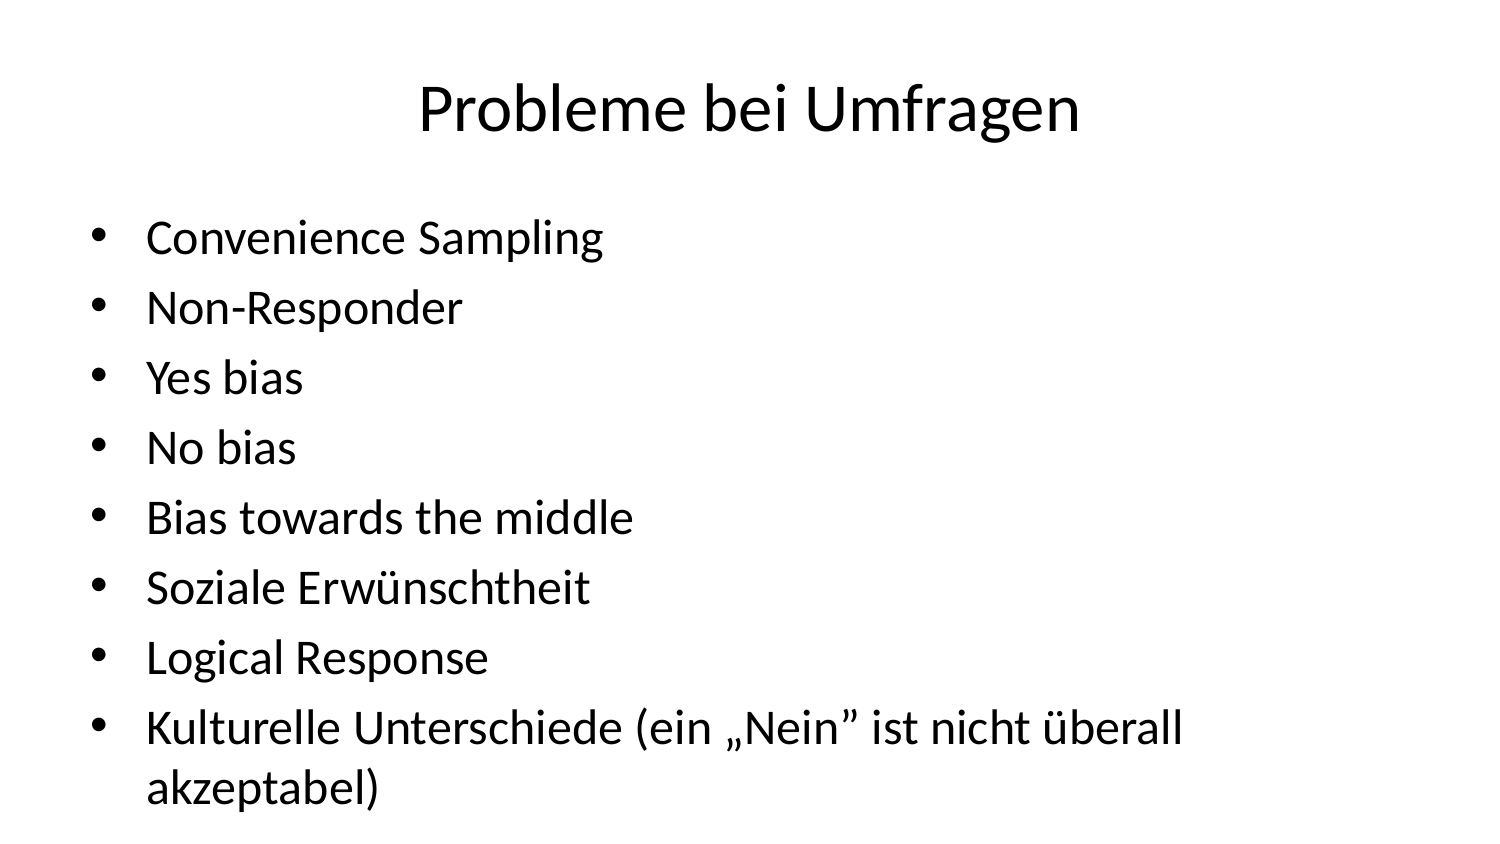

# Probleme bei Umfragen
Convenience Sampling
Non-Responder
Yes bias
No bias
Bias towards the middle
Soziale Erwünschtheit
Logical Response
Kulturelle Unterschiede (ein „Nein” ist nicht überall akzeptabel)